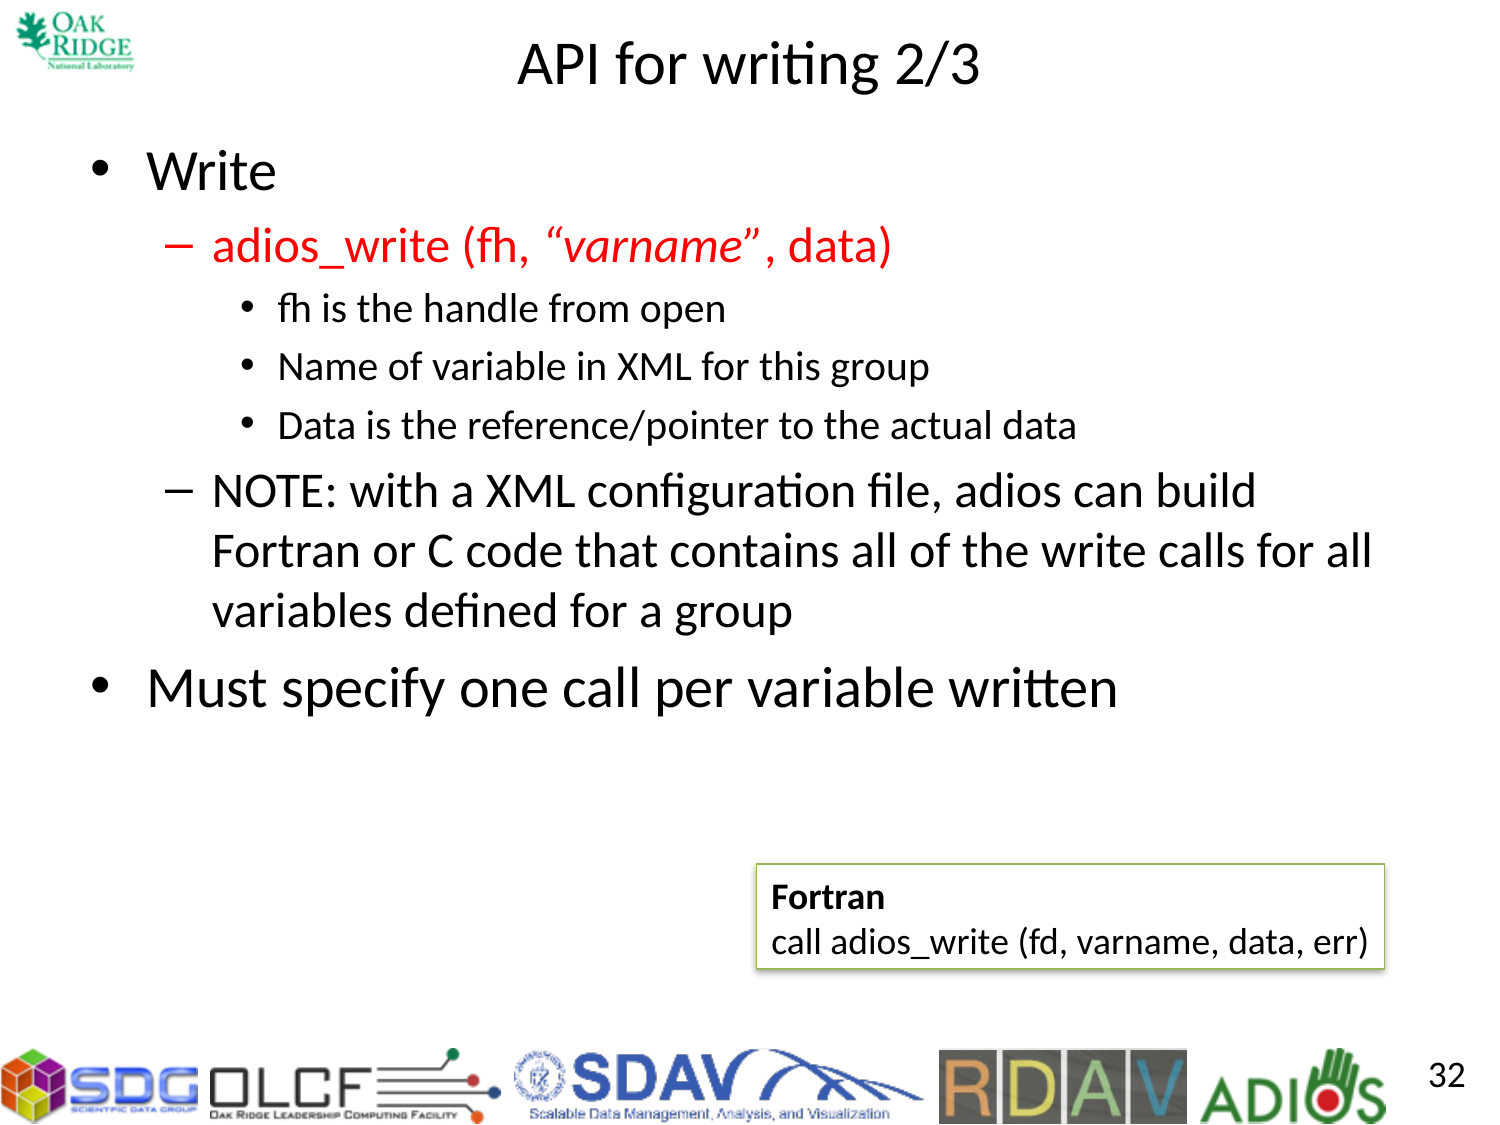

# API for writing 2/3
Write
adios_write (fh, “varname”, data)
fh is the handle from open
Name of variable in XML for this group
Data is the reference/pointer to the actual data
NOTE: with a XML configuration file, adios can build Fortran or C code that contains all of the write calls for all variables defined for a group
Must specify one call per variable written
Fortran
call adios_write (fd, varname, data, err)
32